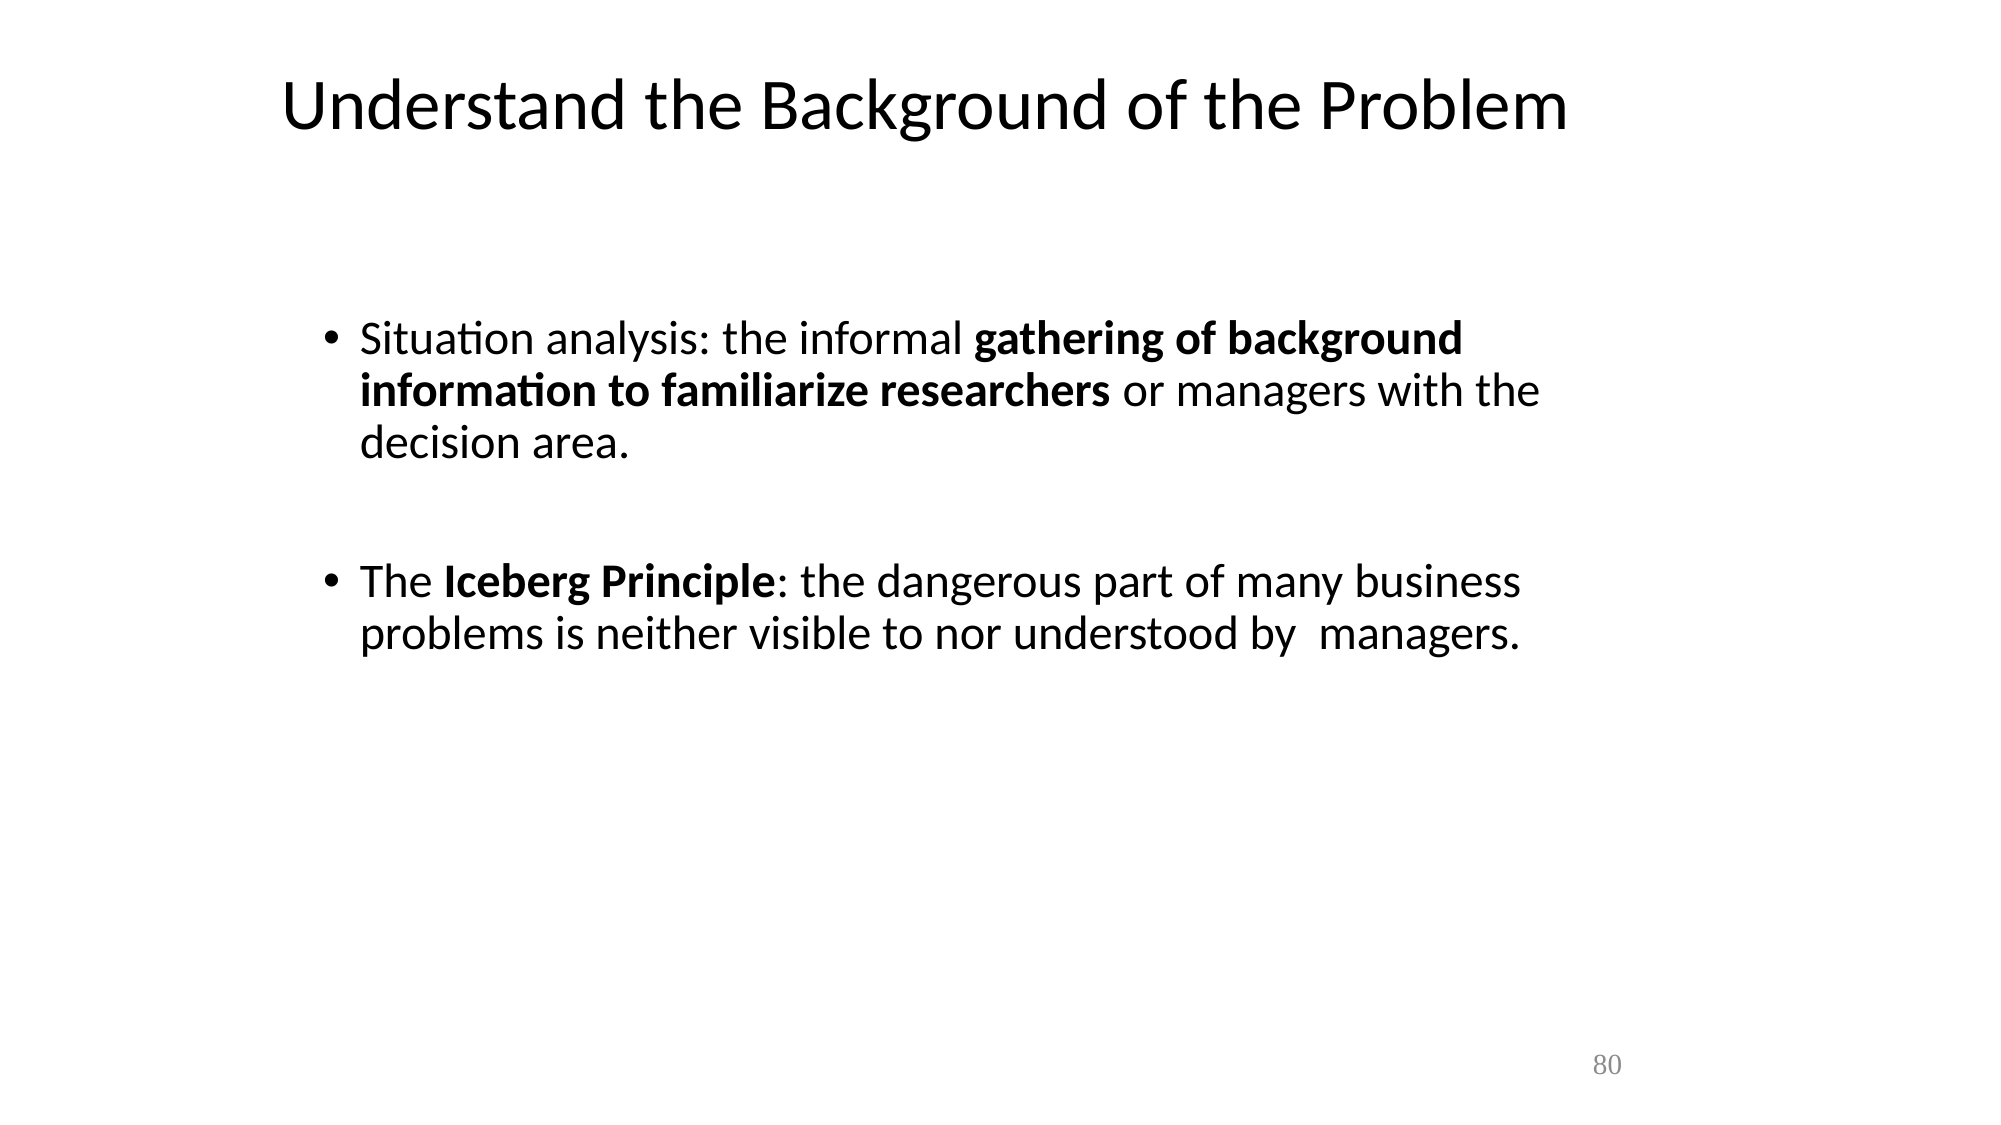

# Understand the Background of the Problem
Situation analysis: the informal gathering of background information to familiarize researchers or managers with the decision area.

The Iceberg Principle: the dangerous part of many business problems is neither visible to nor understood by  managers.
80